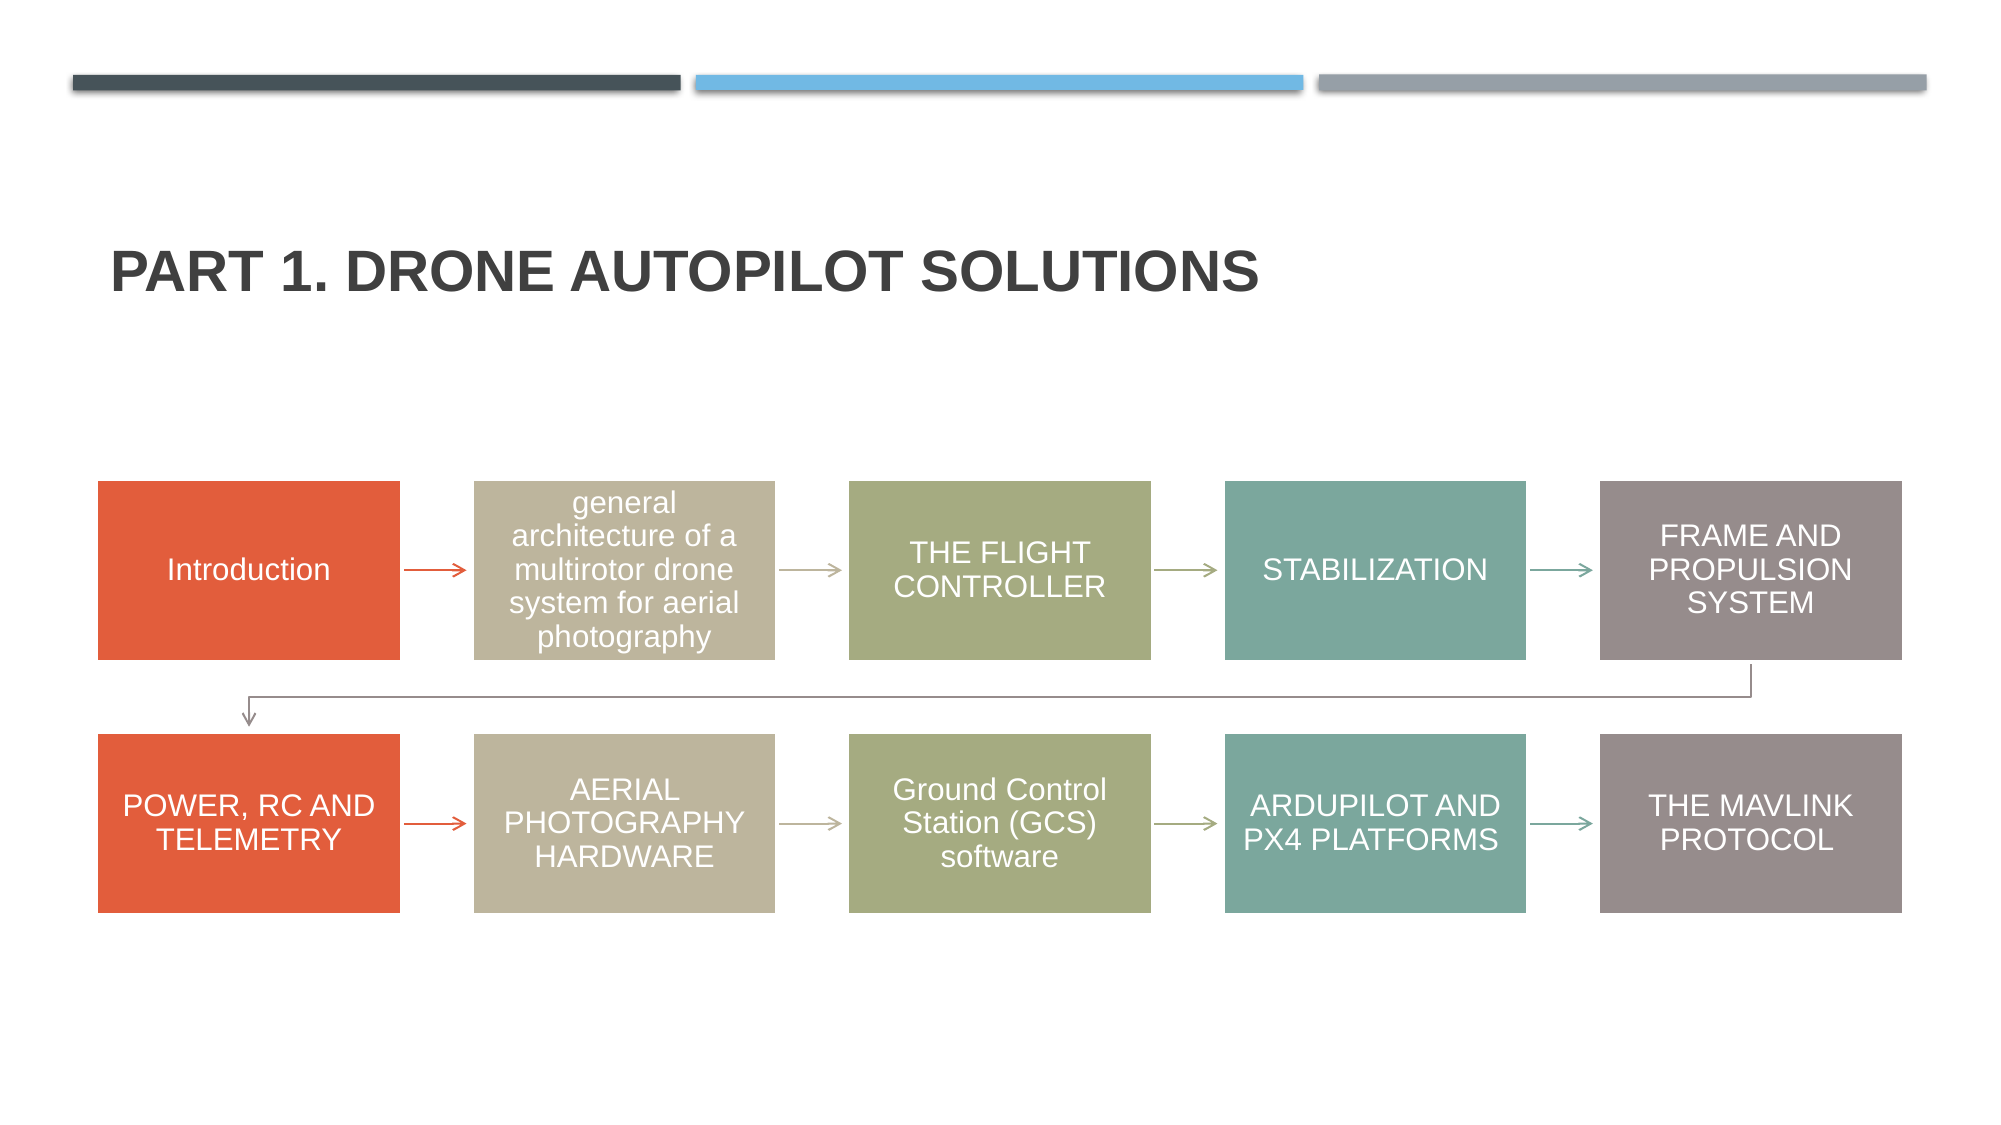

# Part 1. Drone Autopilot Solutions

Introduction

general architecture of a multirotor drone system for aerial photography

THE FLIGHT CONTROLLER

STABILIZATION

FRAME AND PROPULSION SYSTEM

POWER, RC AND TELEMETRY

AERIAL PHOTOGRAPHY HARDWARE

Ground Control Station (GCS) software

ARDUPILOT AND PX4 PLATFORMS
THE MAVLINK PROTOCOL